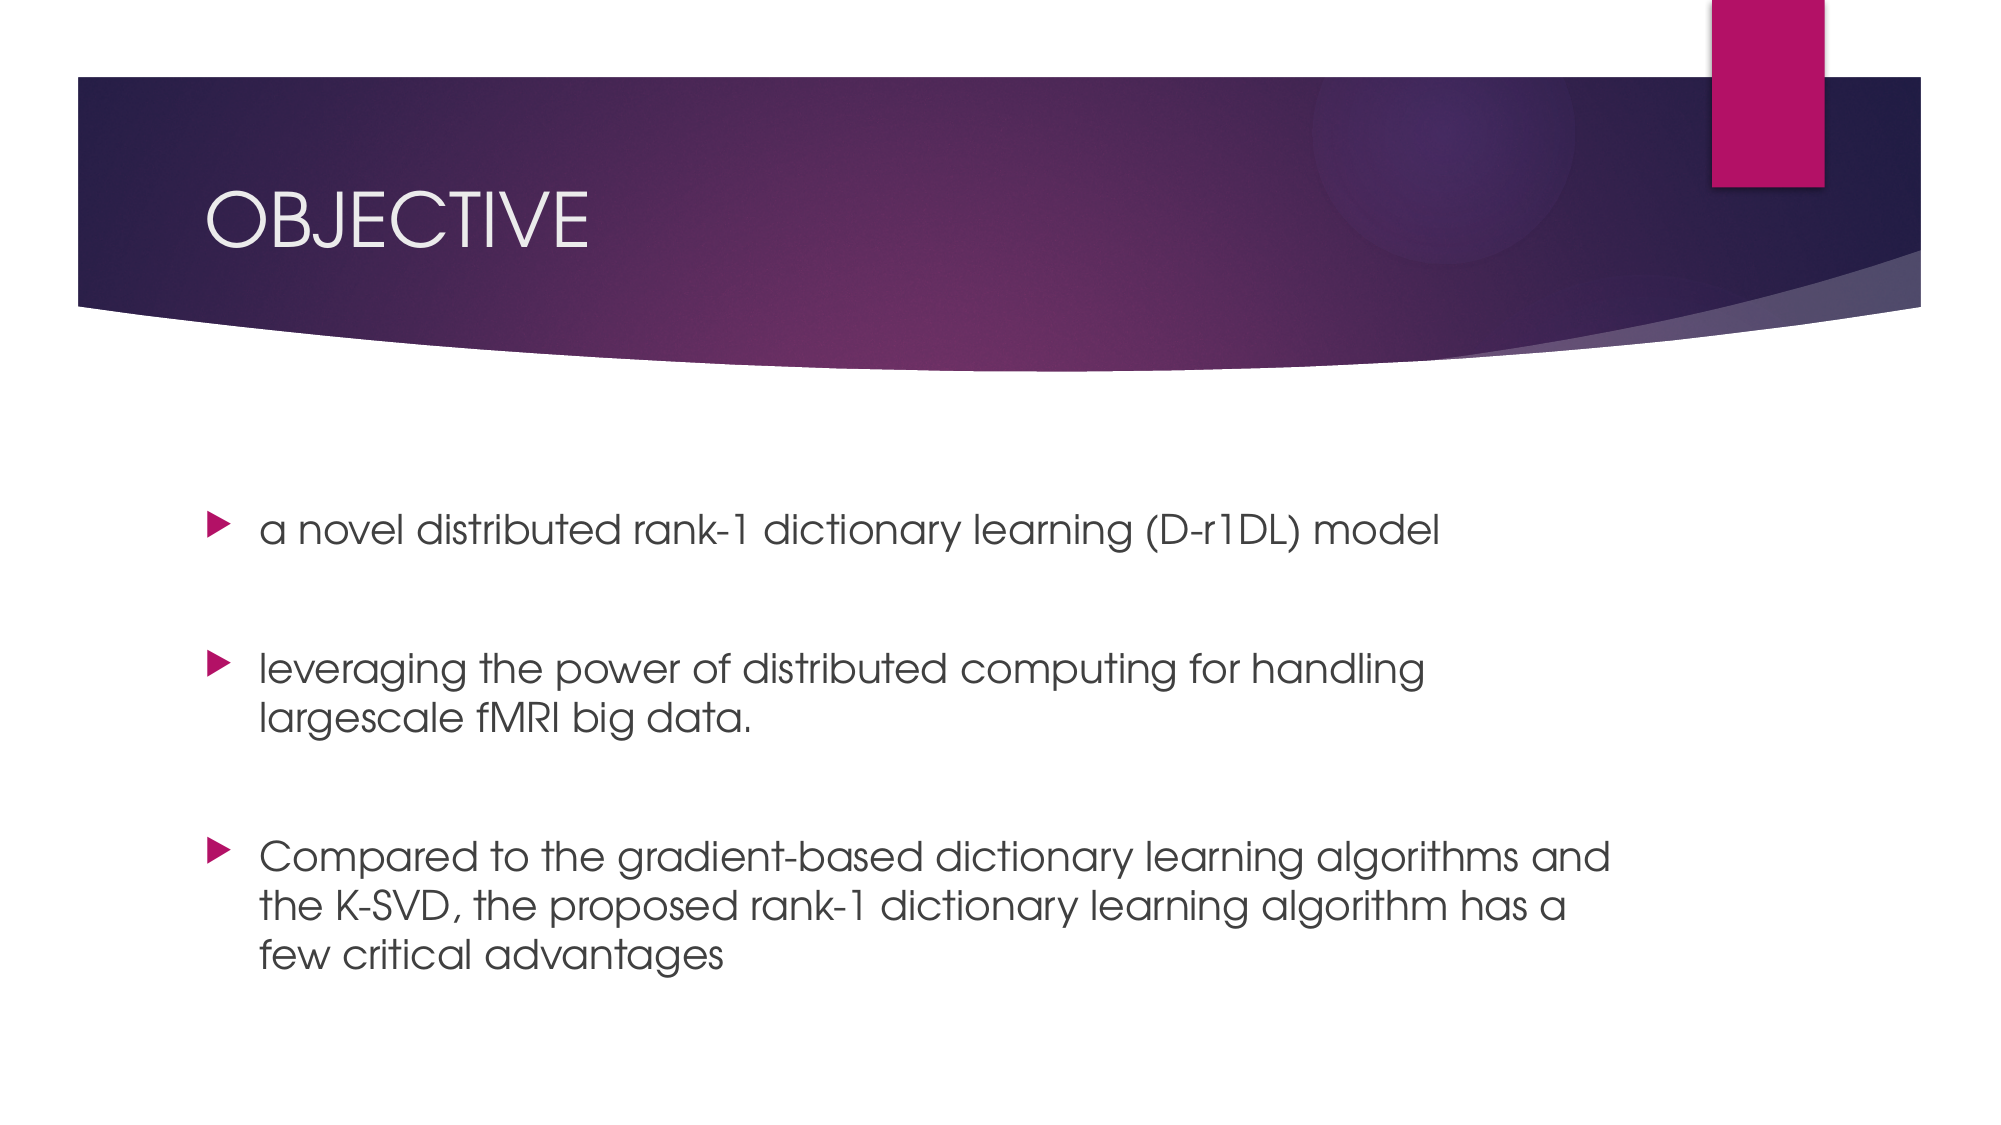

# OBJECTIVE

a novel distributed rank-1 dictionary learning (D-r1DL) model

leveraging the power of distributed computing for handling largescale fMRI big data.

Compared to the gradient-based dictionary learning algorithms and the K-SVD, the proposed rank-1 dictionary learning algorithm has a few critical advantages